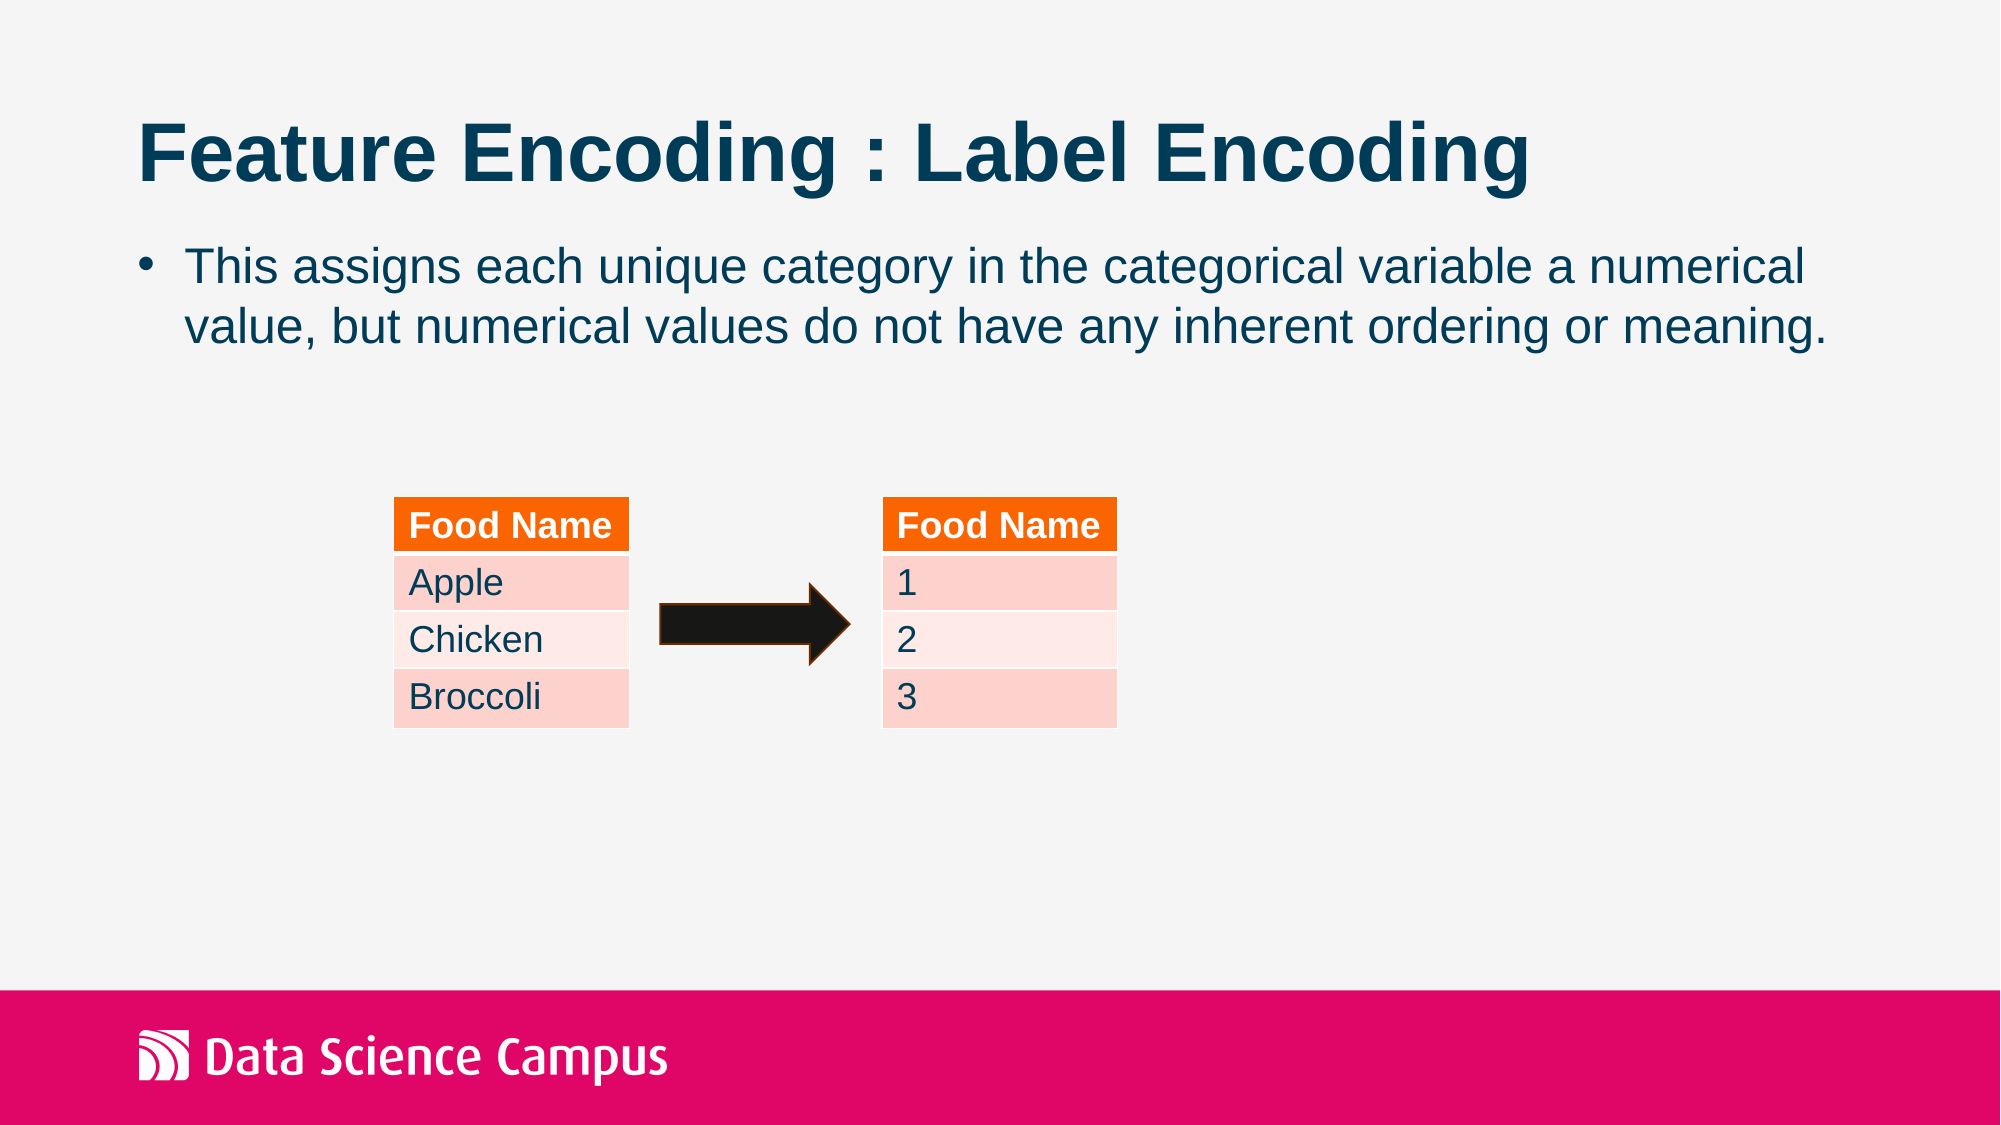

# Feature Encoding : Label Encoding

This assigns each unique category in the categorical variable a numerical value, but numerical values do not have any inherent ordering or meaning.

| Food Name |
| --- |
| Apple |
| Chicken |
| Broccoli |
| Food Name |
| --- |
| 1 |
| 2 |
| 3 |